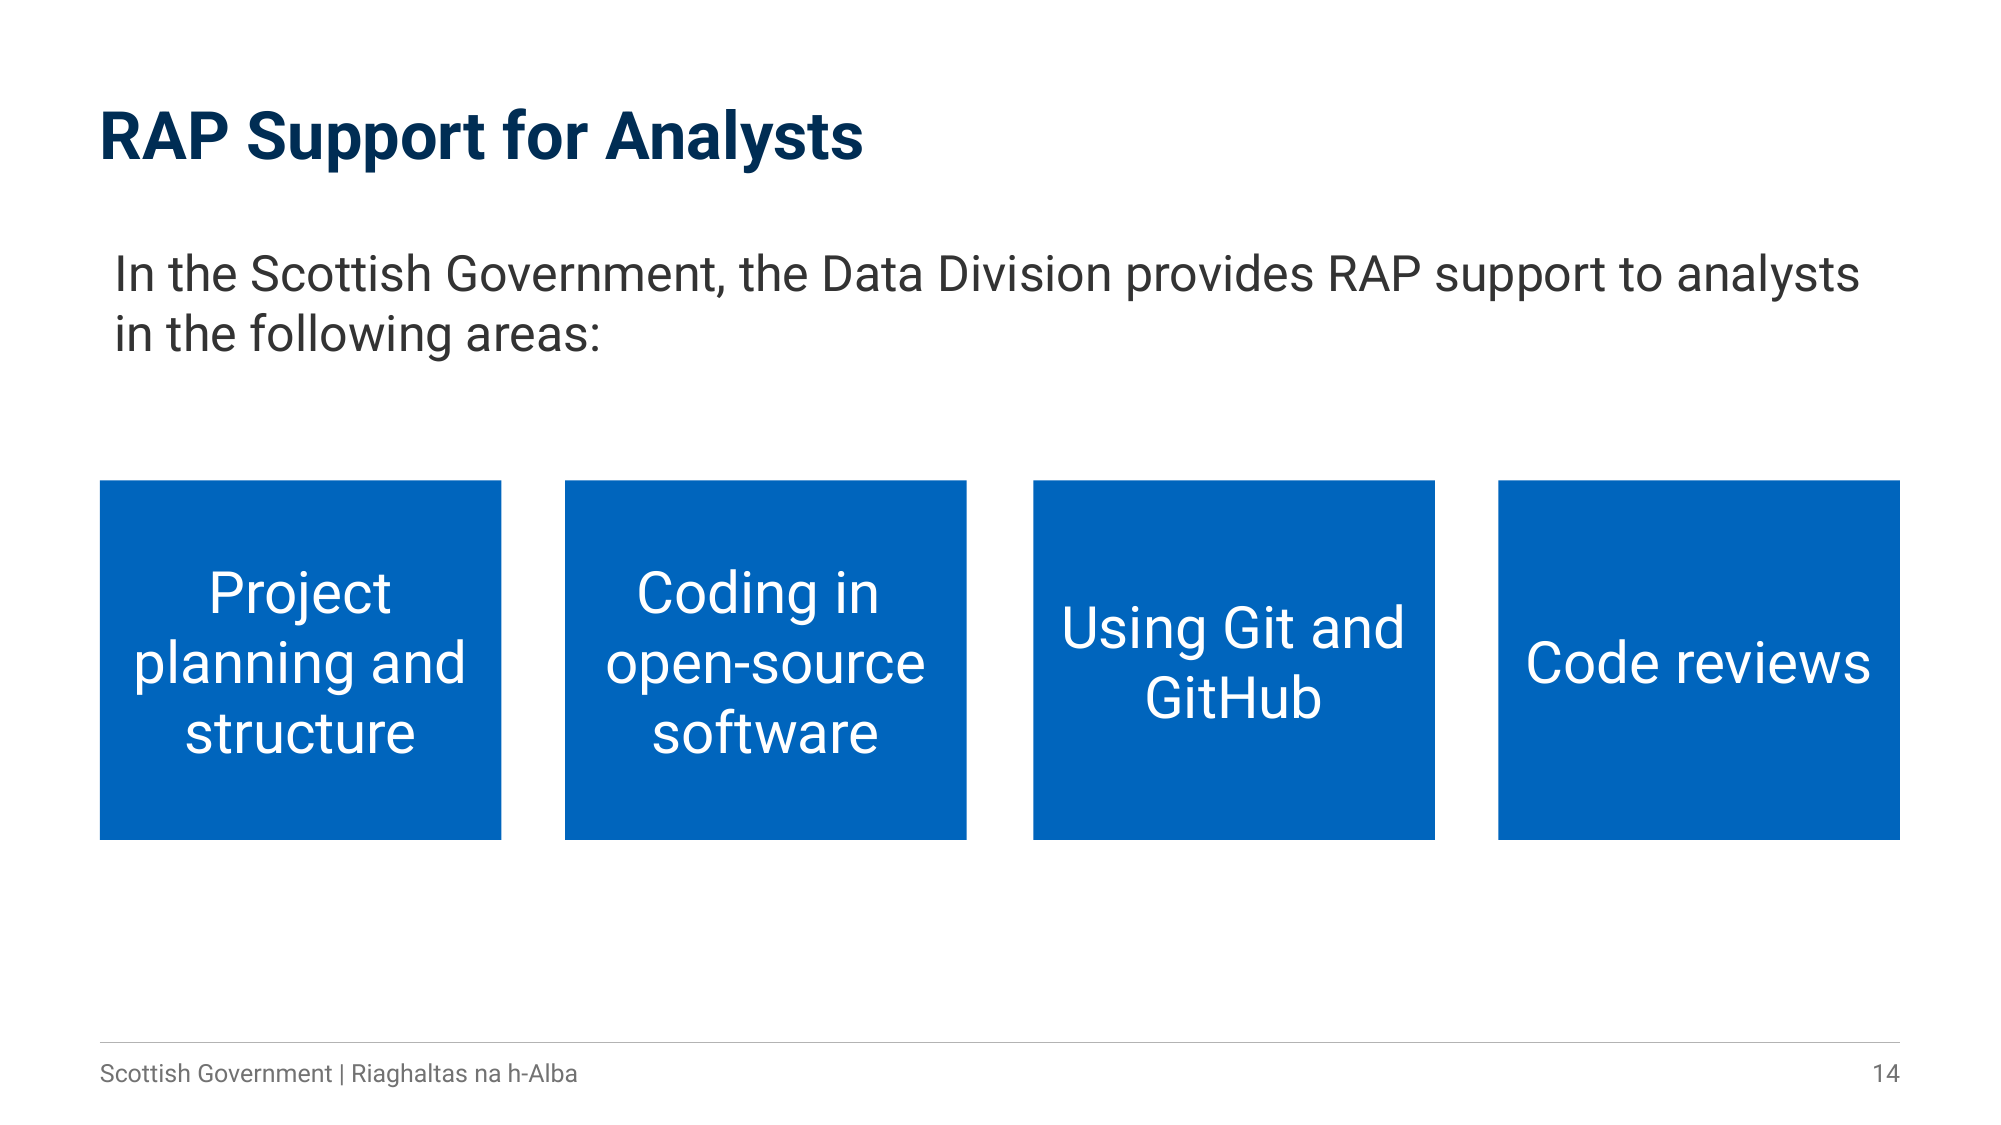

# RAP Support for Analysts
In the Scottish Government, the Data Division provides RAP support to analysts in the following areas:
Project planning and structure
Coding in
open-source software
Using Git and GitHub
Code reviews
14
Scottish Government | Riaghaltas na h-Alba